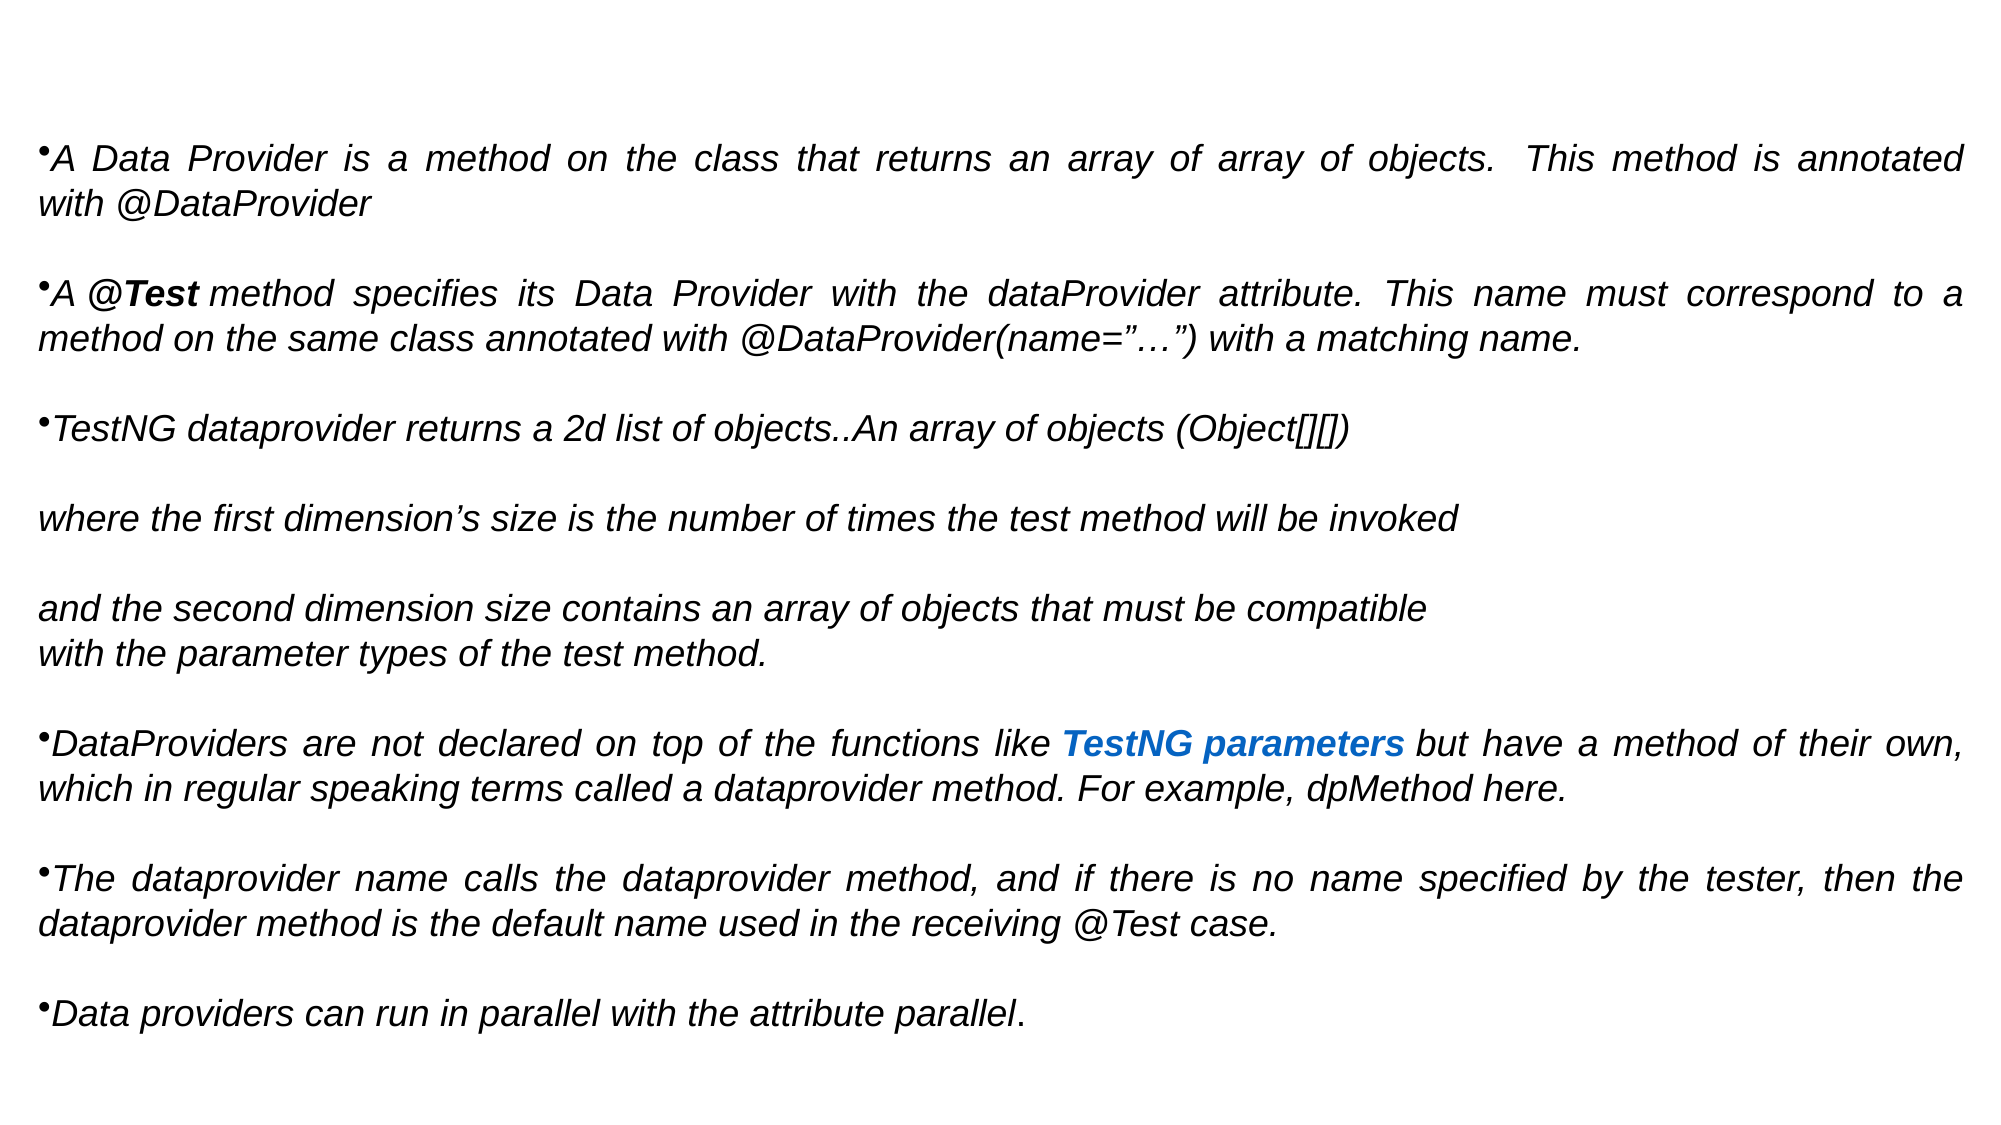

A Data Provider is a method on the class that returns an array of array of objects.  This method is annotated with @DataProvider

A @Test method specifies its Data Provider with the dataProvider attribute. This name must correspond to a method on the same class annotated with @DataProvider(name=”…”) with a matching name.

TestNG dataprovider returns a 2d list of objects..An array of objects (Object[][])

where the first dimension’s size is the number of times the test method will be invoked

and the second dimension size contains an array of objects that must be compatible
with the parameter types of the test method.

DataProviders are not declared on top of the functions like TestNG parameters but have a method of their own, which in regular speaking terms called a dataprovider method. For example, dpMethod here.

The dataprovider name calls the dataprovider method, and if there is no name specified by the tester, then the dataprovider method is the default name used in the receiving @Test case.

Data providers can run in parallel with the attribute parallel.